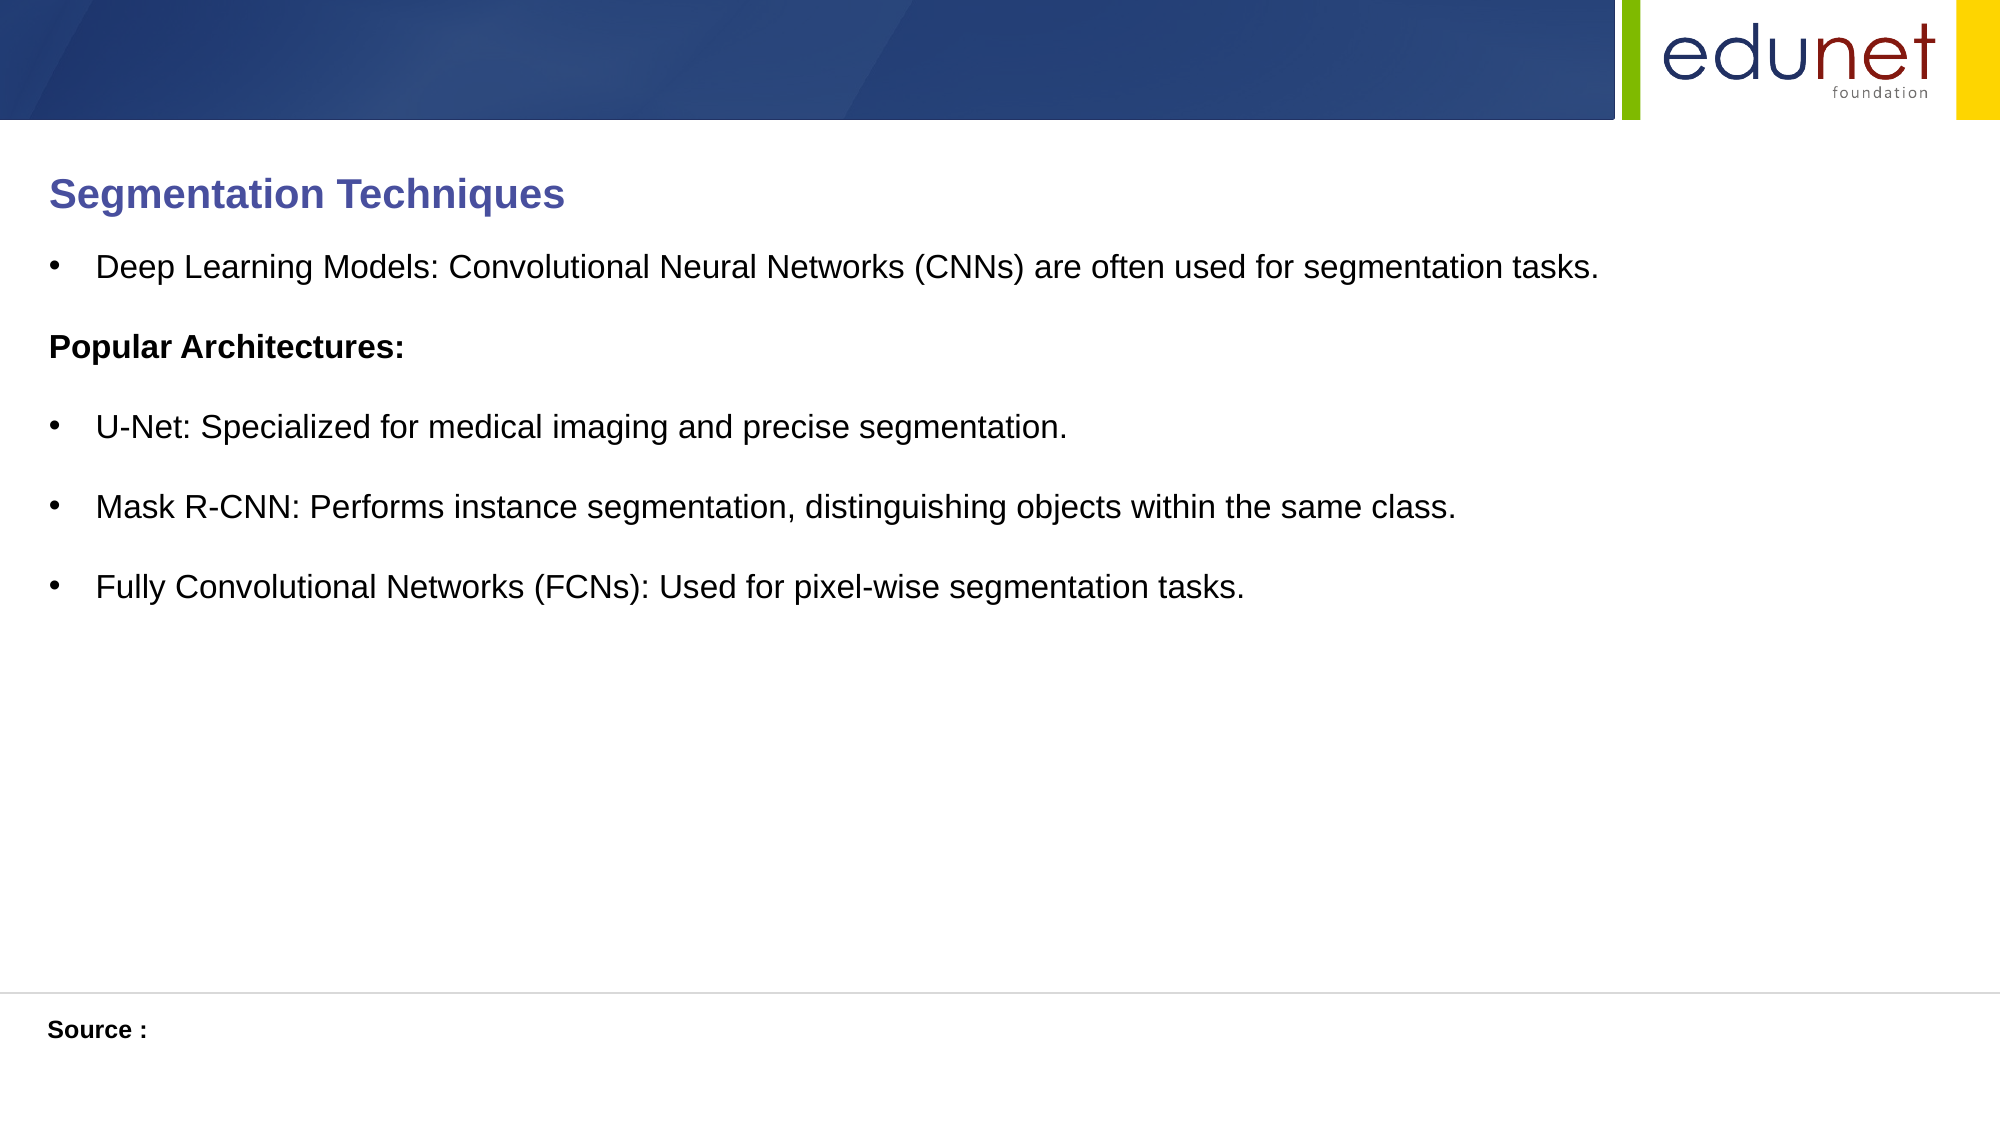

Segmentation Techniques

Deep Learning Models: Convolutional Neural Networks (CNNs) are often used for segmentation tasks.

Popular Architectures:

U-Net: Specialized for medical imaging and precise segmentation.

Mask R-CNN: Performs instance segmentation, distinguishing objects within the same class.

Fully Convolutional Networks (FCNs): Used for pixel-wise segmentation tasks.
Source :